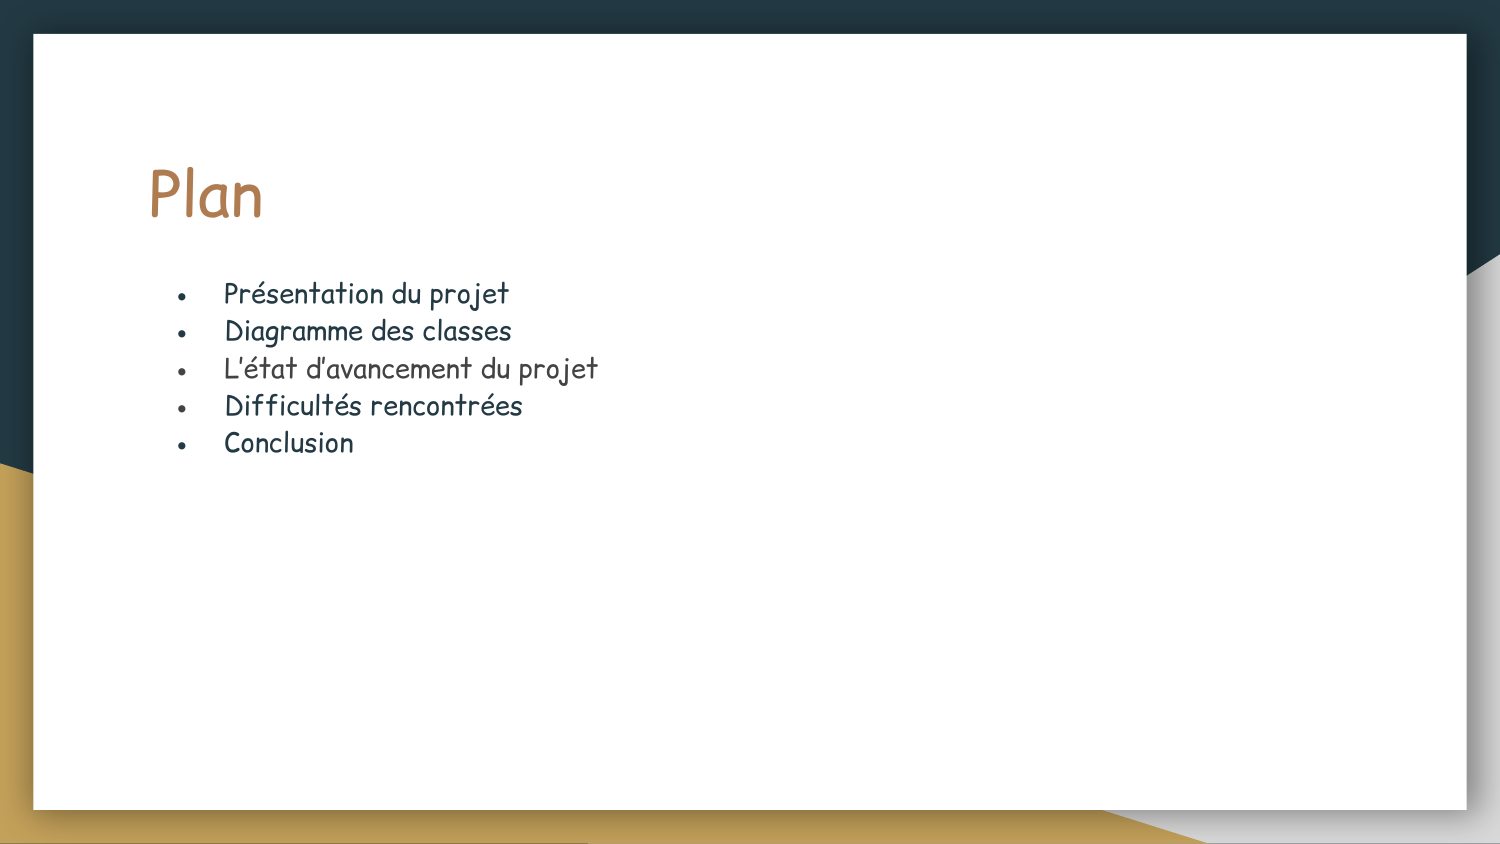

# Plan
Présentation du projet
Diagramme des classes
L’état d’avancement du projet
Difficultés rencontrées
Conclusion